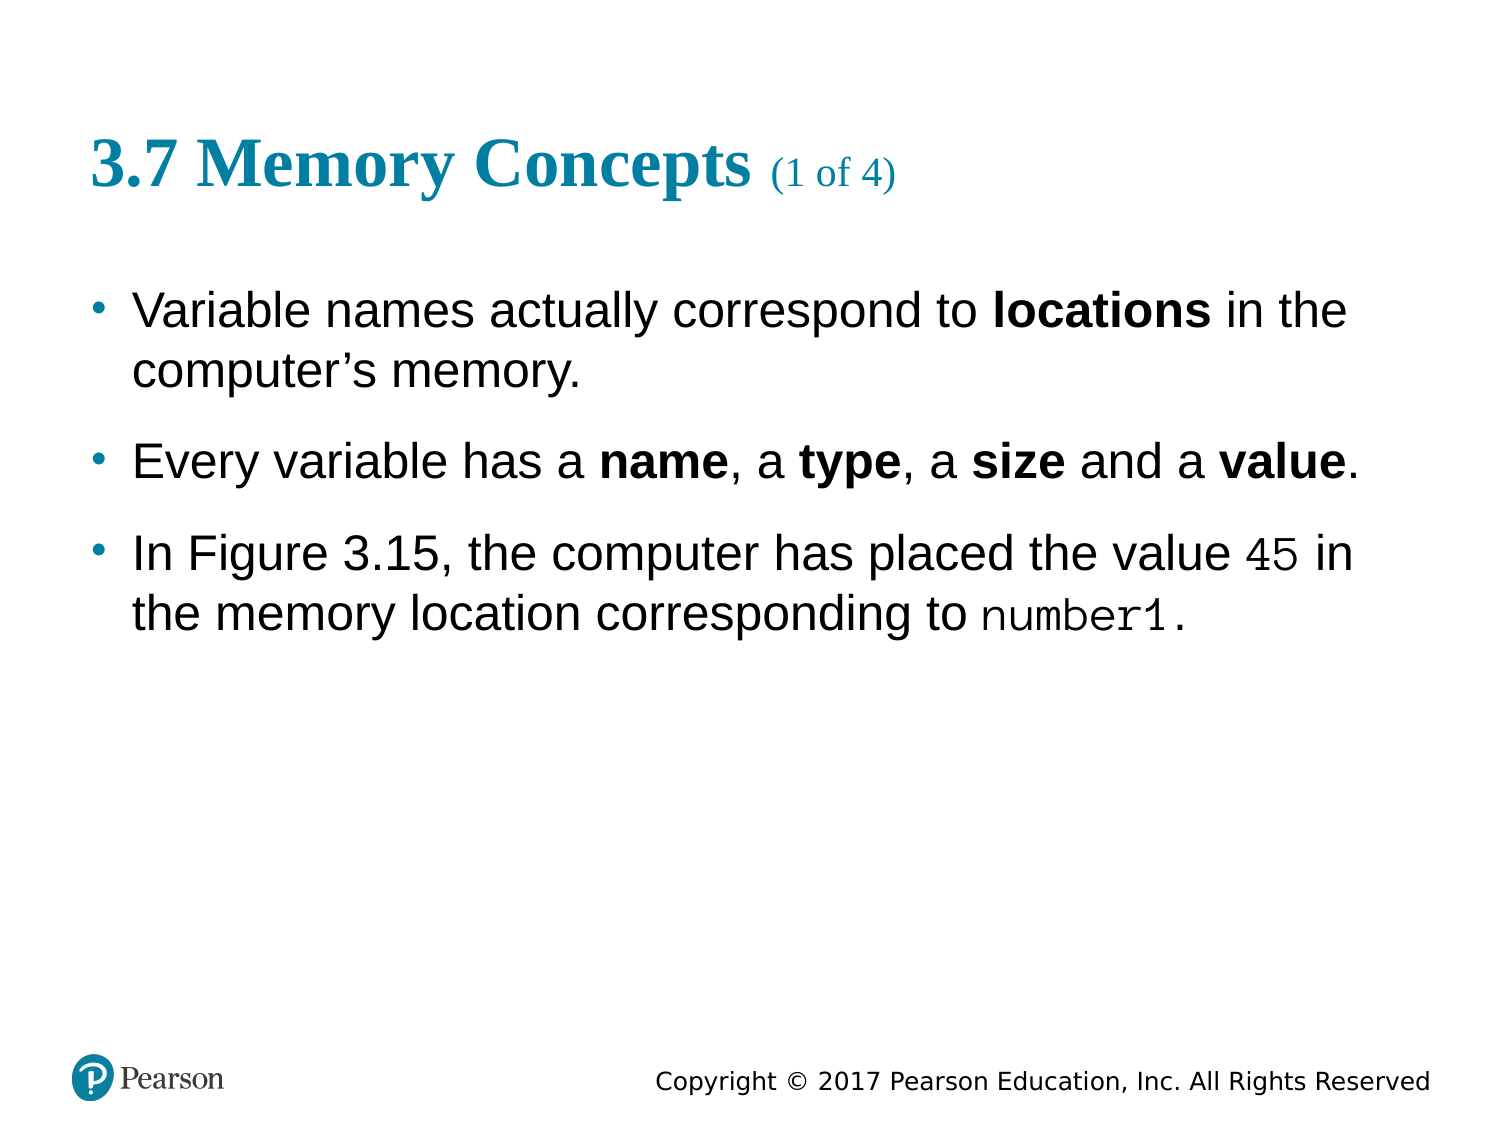

# 3.7 Memory Concepts (1 of 4)
Variable names actually correspond to locations in the computer’s memory.
Every variable has a name, a type, a size and a value.
In Figure 3.15, the computer has placed the value 45 in the memory location corresponding to number1.